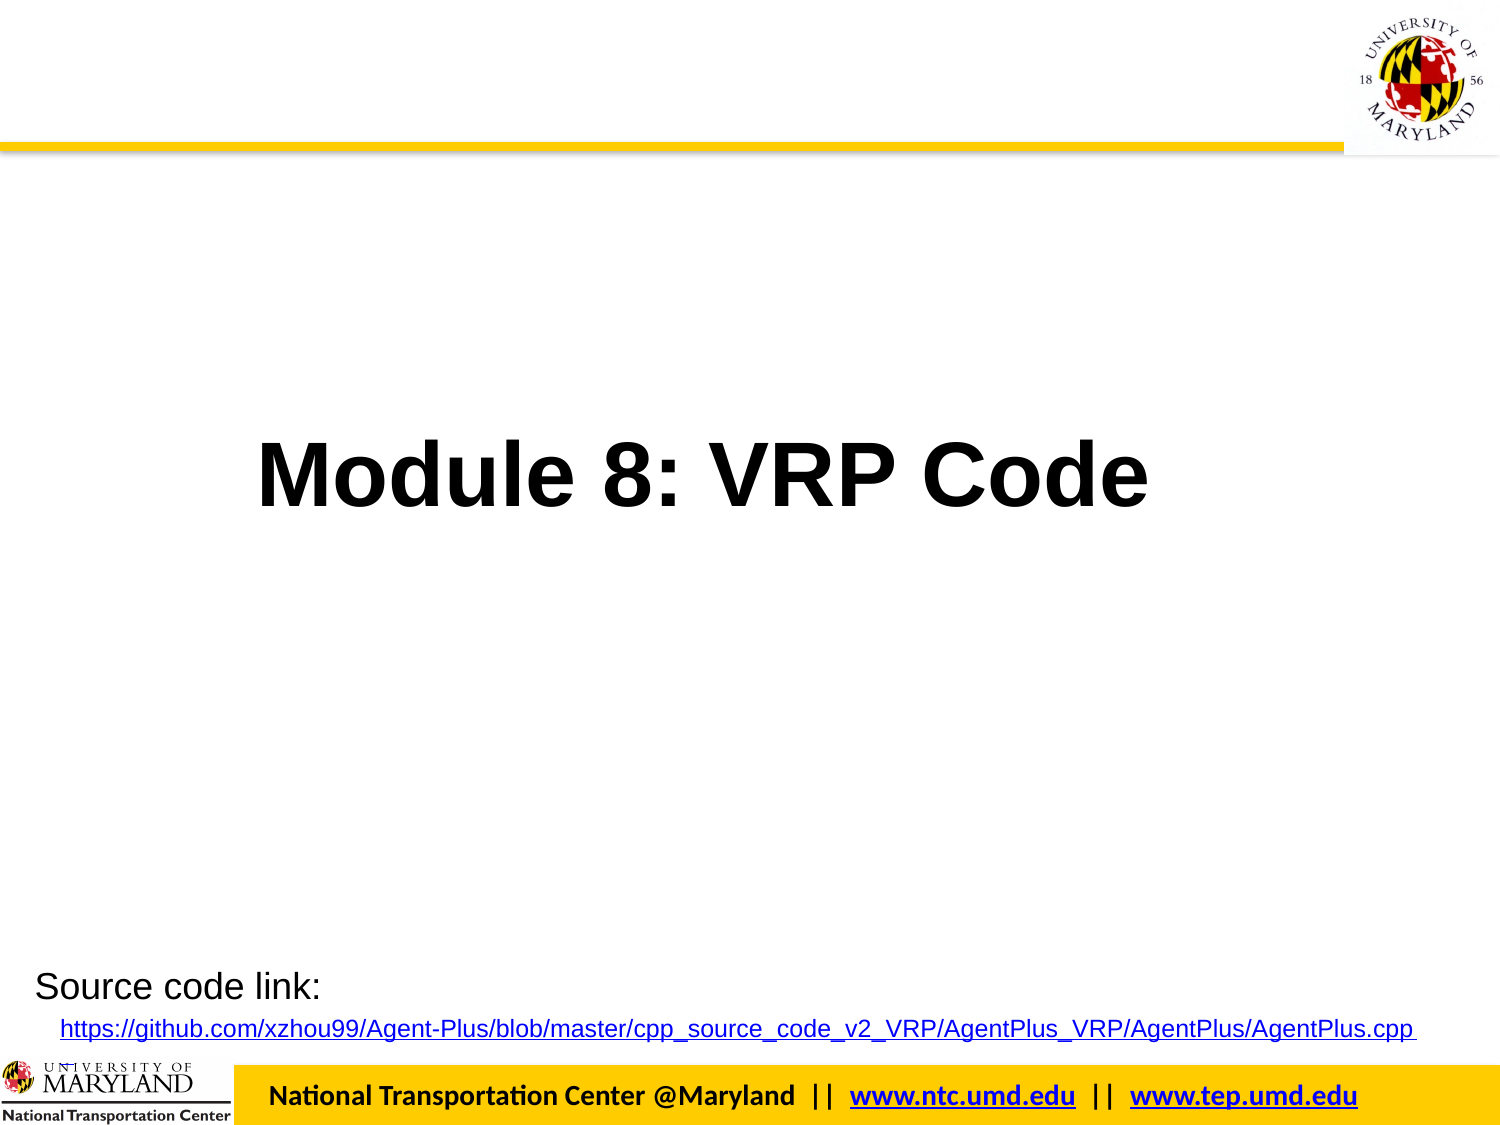

# Module 8: VRP Code
Source code link:
https://github.com/xzhou99/Agent-Plus/blob/master/cpp_source_code_v2_VRP/AgentPlus_VRP/AgentPlus/AgentPlus.cpp